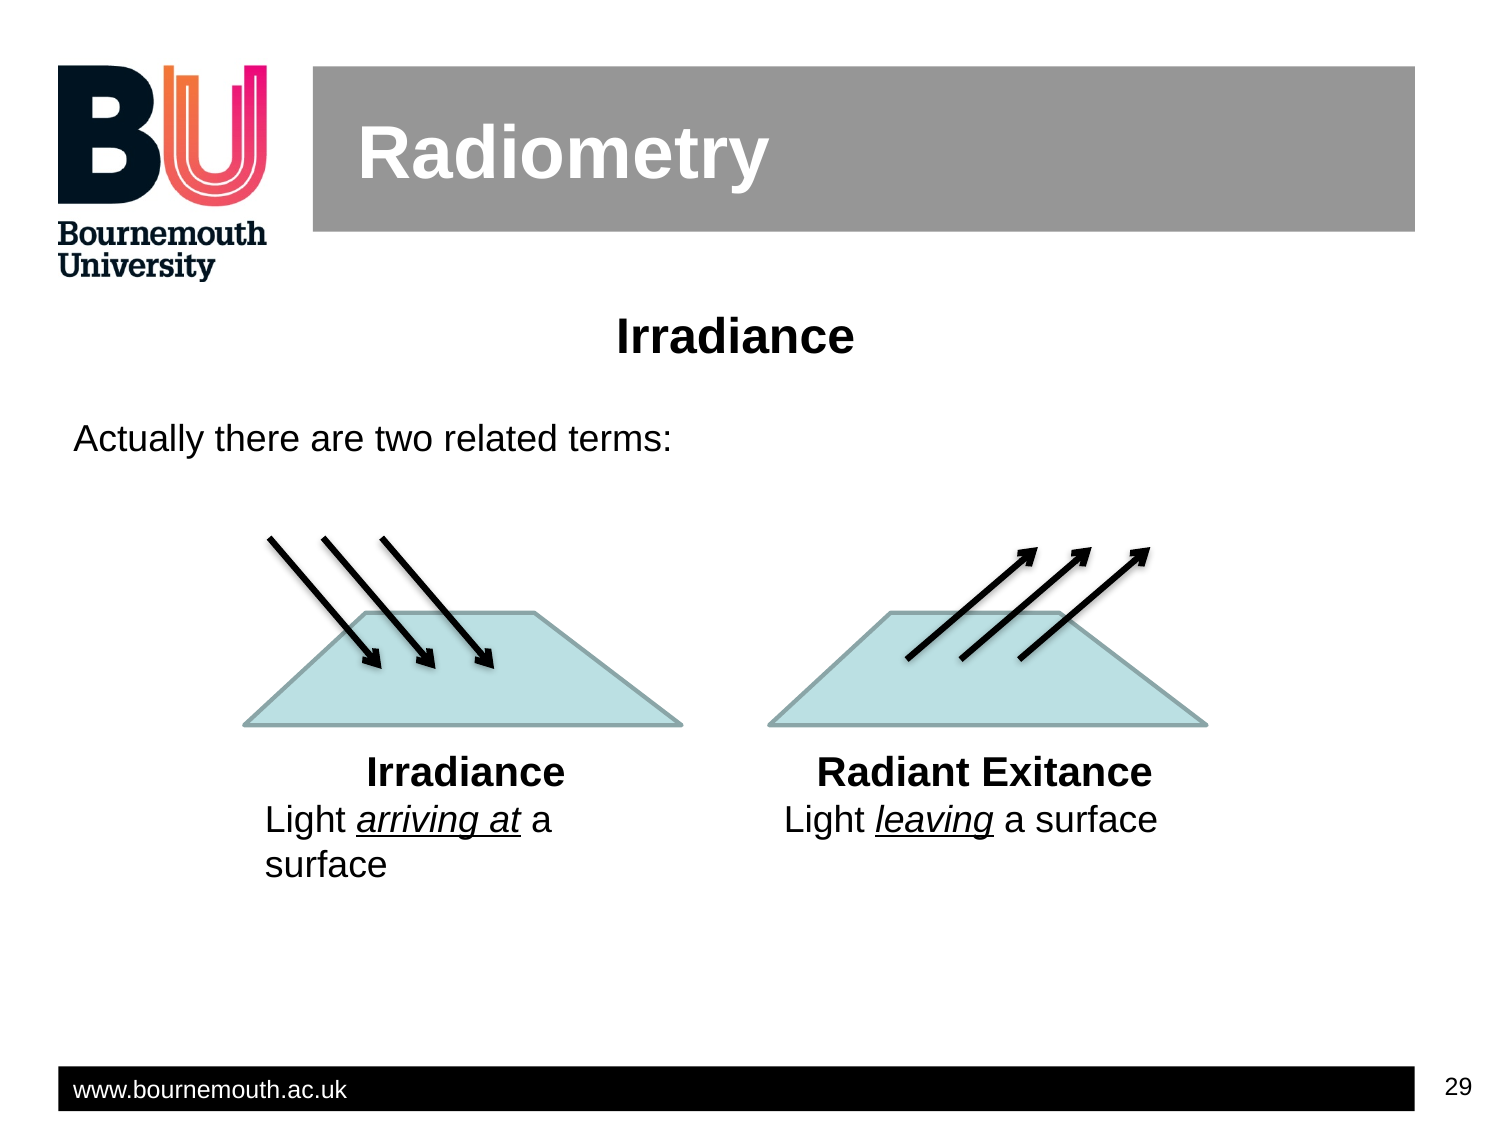

# Radiometry
Irradiance

Actually there are two related terms:

Irradiance
Light arriving at a surface
Radiant Exitance
Light leaving a surface